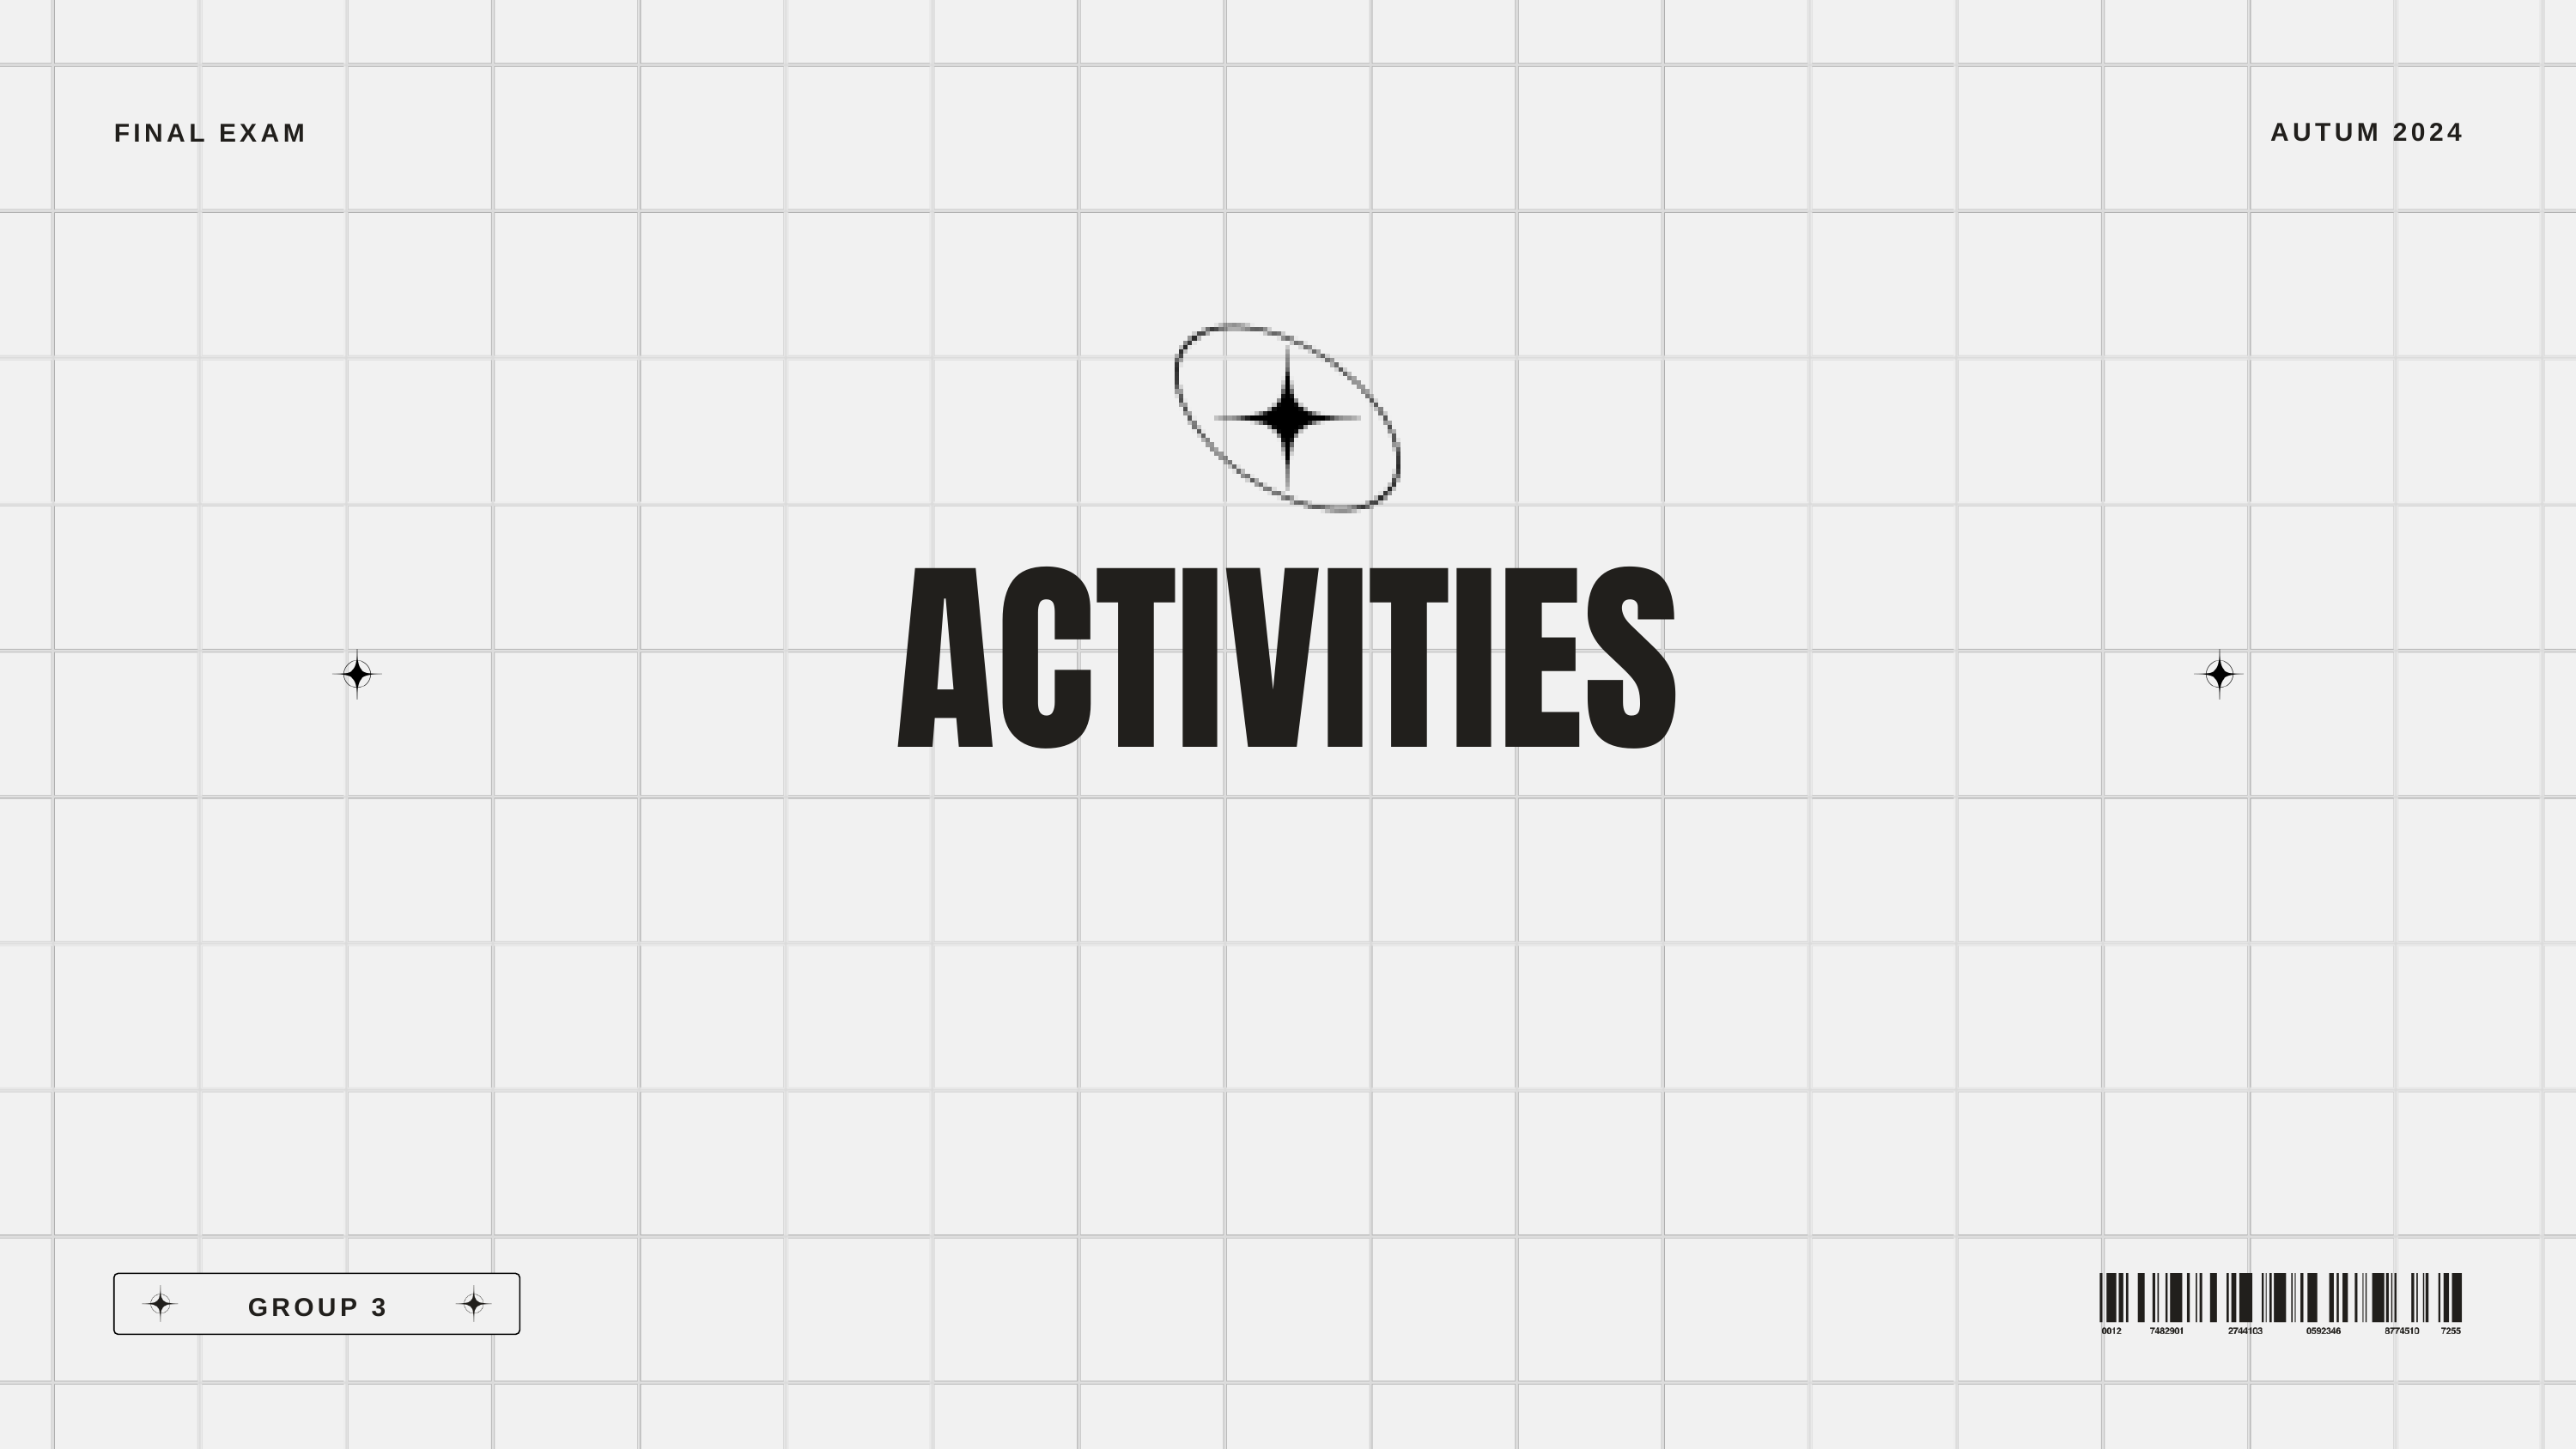

AUTUM 2024
FINAL EXAM

ACTIVITIES

GROUP 3